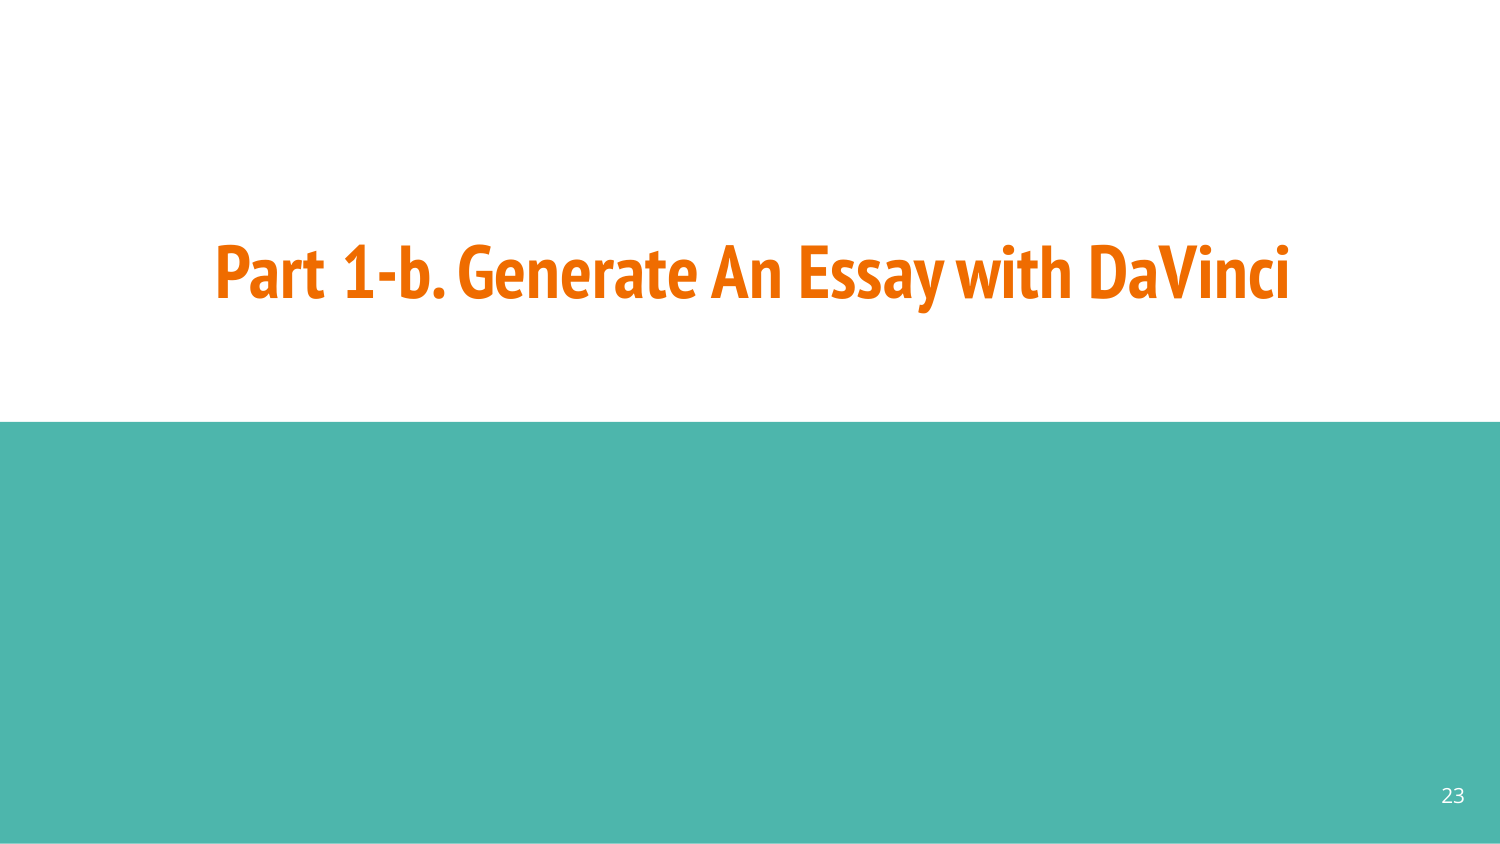

# Part 1-b. Generate An Essay with DaVinci
23